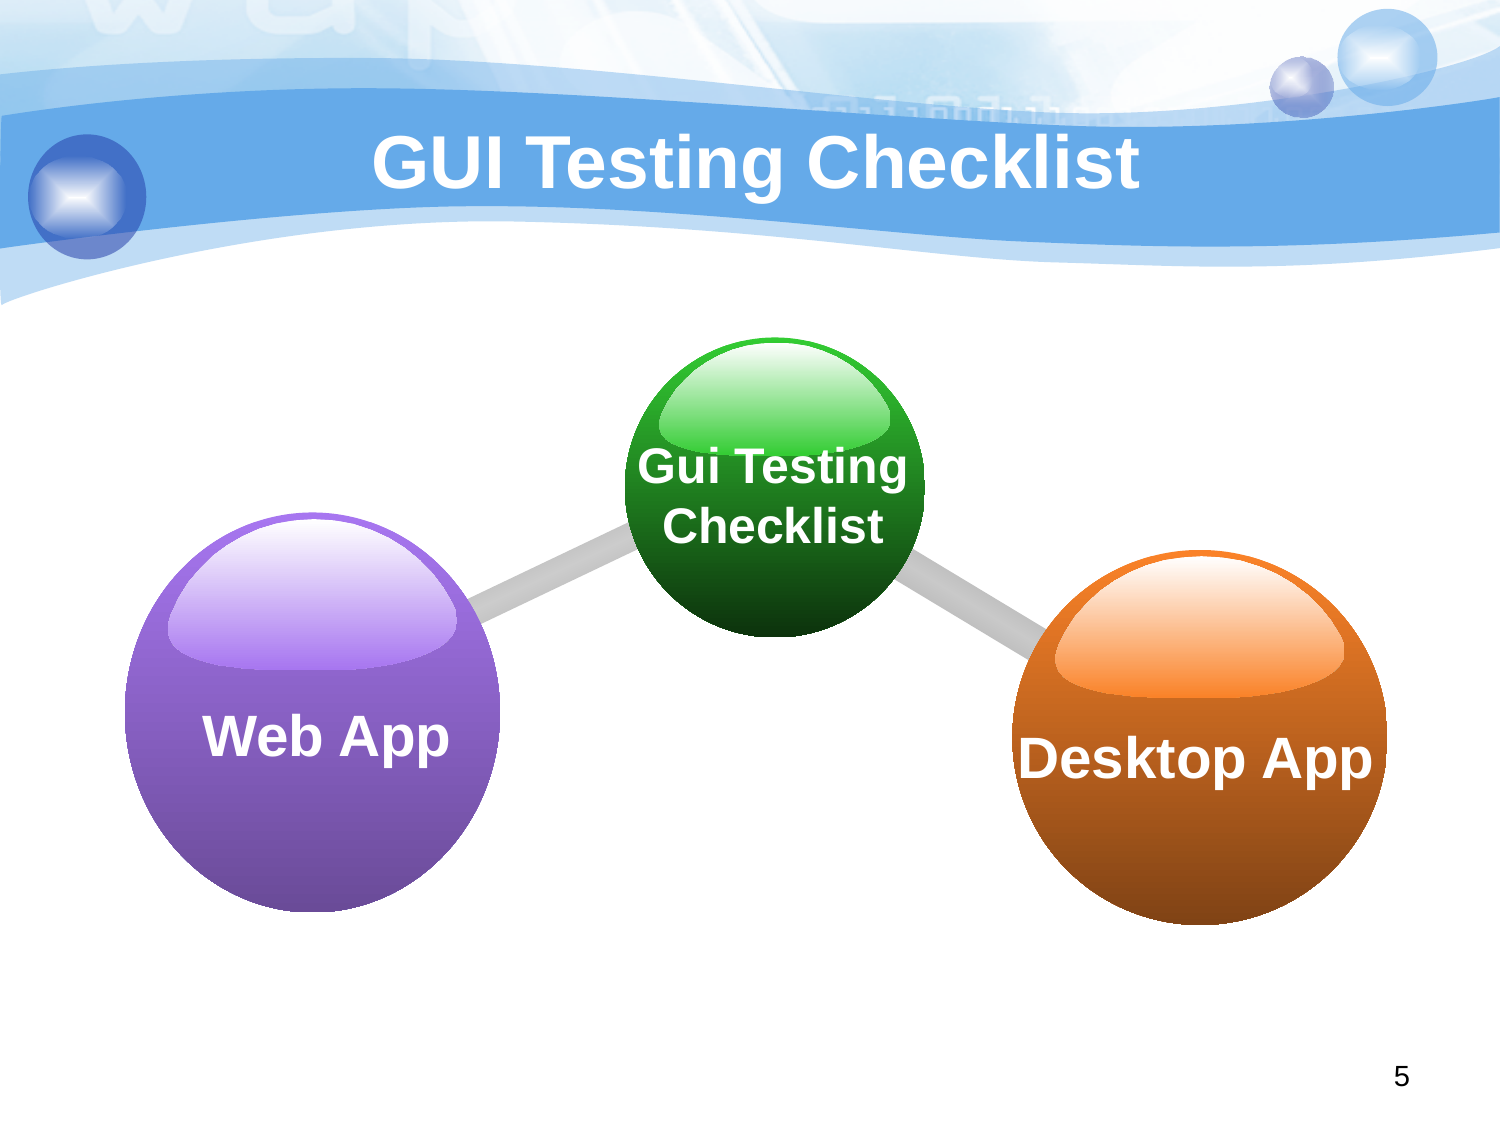

# GUI Testing Checklist

Gui Testing
Checklist

Web App

Desktop App

5